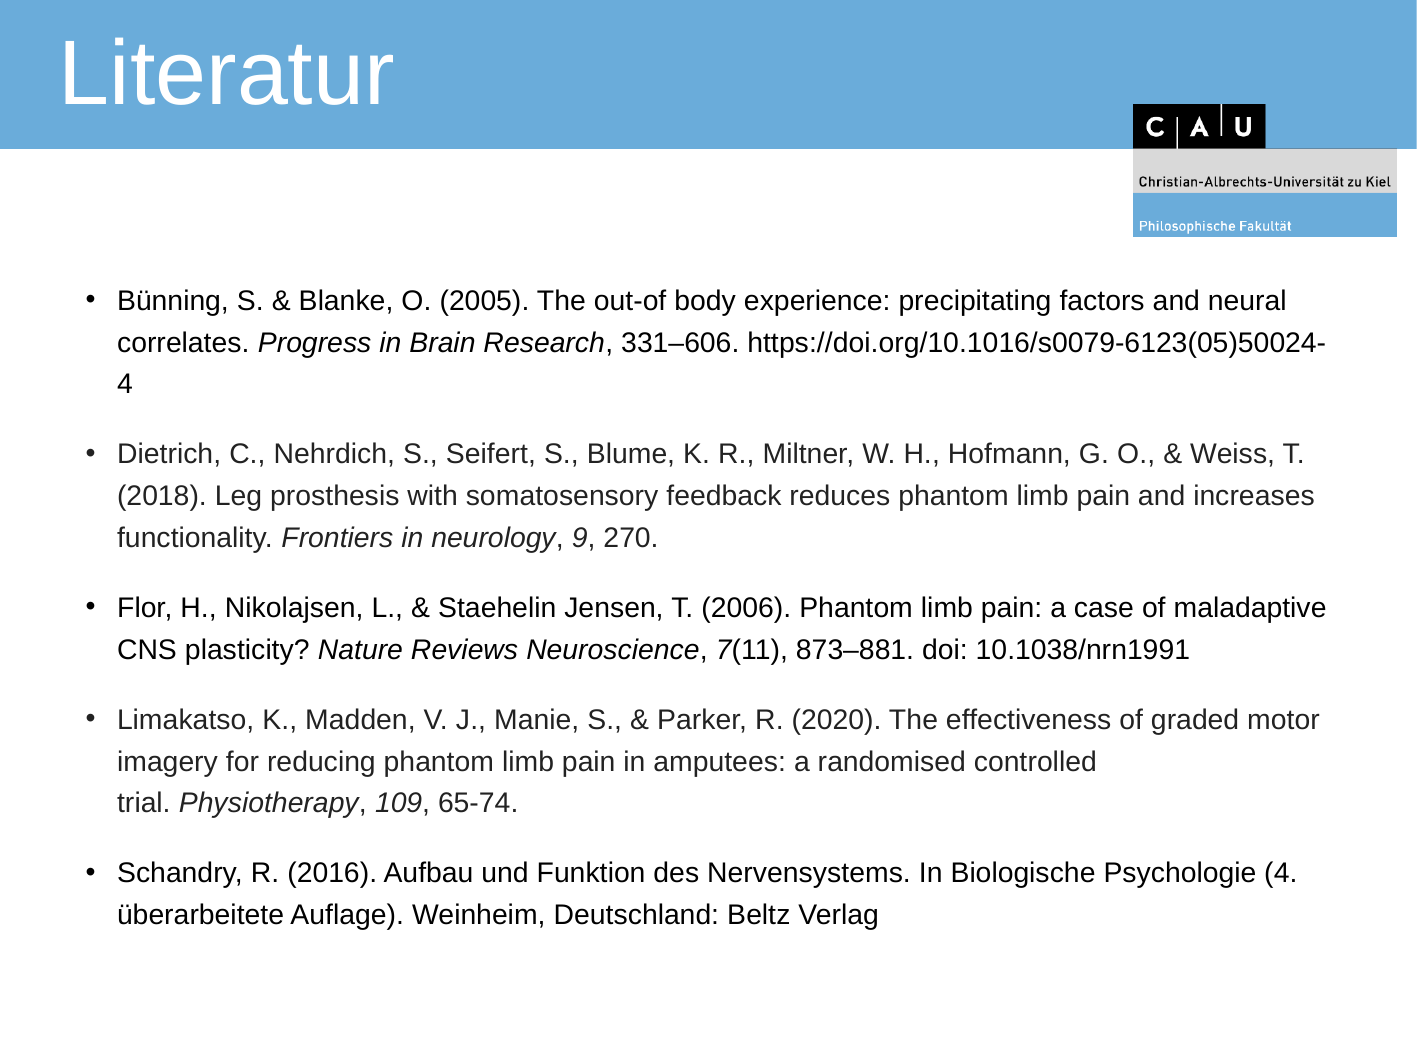

# Literatur
Bünning, S. & Blanke, O. (2005). The out-of body experience: precipitating factors and neural correlates. Progress in Brain Research, 331–606. https://doi.org/10.1016/s0079-6123(05)50024-4
Dietrich, C., Nehrdich, S., Seifert, S., Blume, K. R., Miltner, W. H., Hofmann, G. O., & Weiss, T. (2018). Leg prosthesis with somatosensory feedback reduces phantom limb pain and increases functionality. Frontiers in neurology, 9, 270.
Flor, H., Nikolajsen, L., & Staehelin Jensen, T. (2006). Phantom limb pain: a case of maladaptive CNS plasticity? Nature Reviews Neuroscience, 7(11), 873–881. doi: 10.1038/nrn1991
Limakatso, K., Madden, V. J., Manie, S., & Parker, R. (2020). The effectiveness of graded motor imagery for reducing phantom limb pain in amputees: a randomised controlled trial. Physiotherapy, 109, 65-74.
Schandry, R. (2016). Aufbau und Funktion des Nervensystems. In Biologische Psychologie (4. überarbeitete Auflage). Weinheim, Deutschland: Beltz Verlag